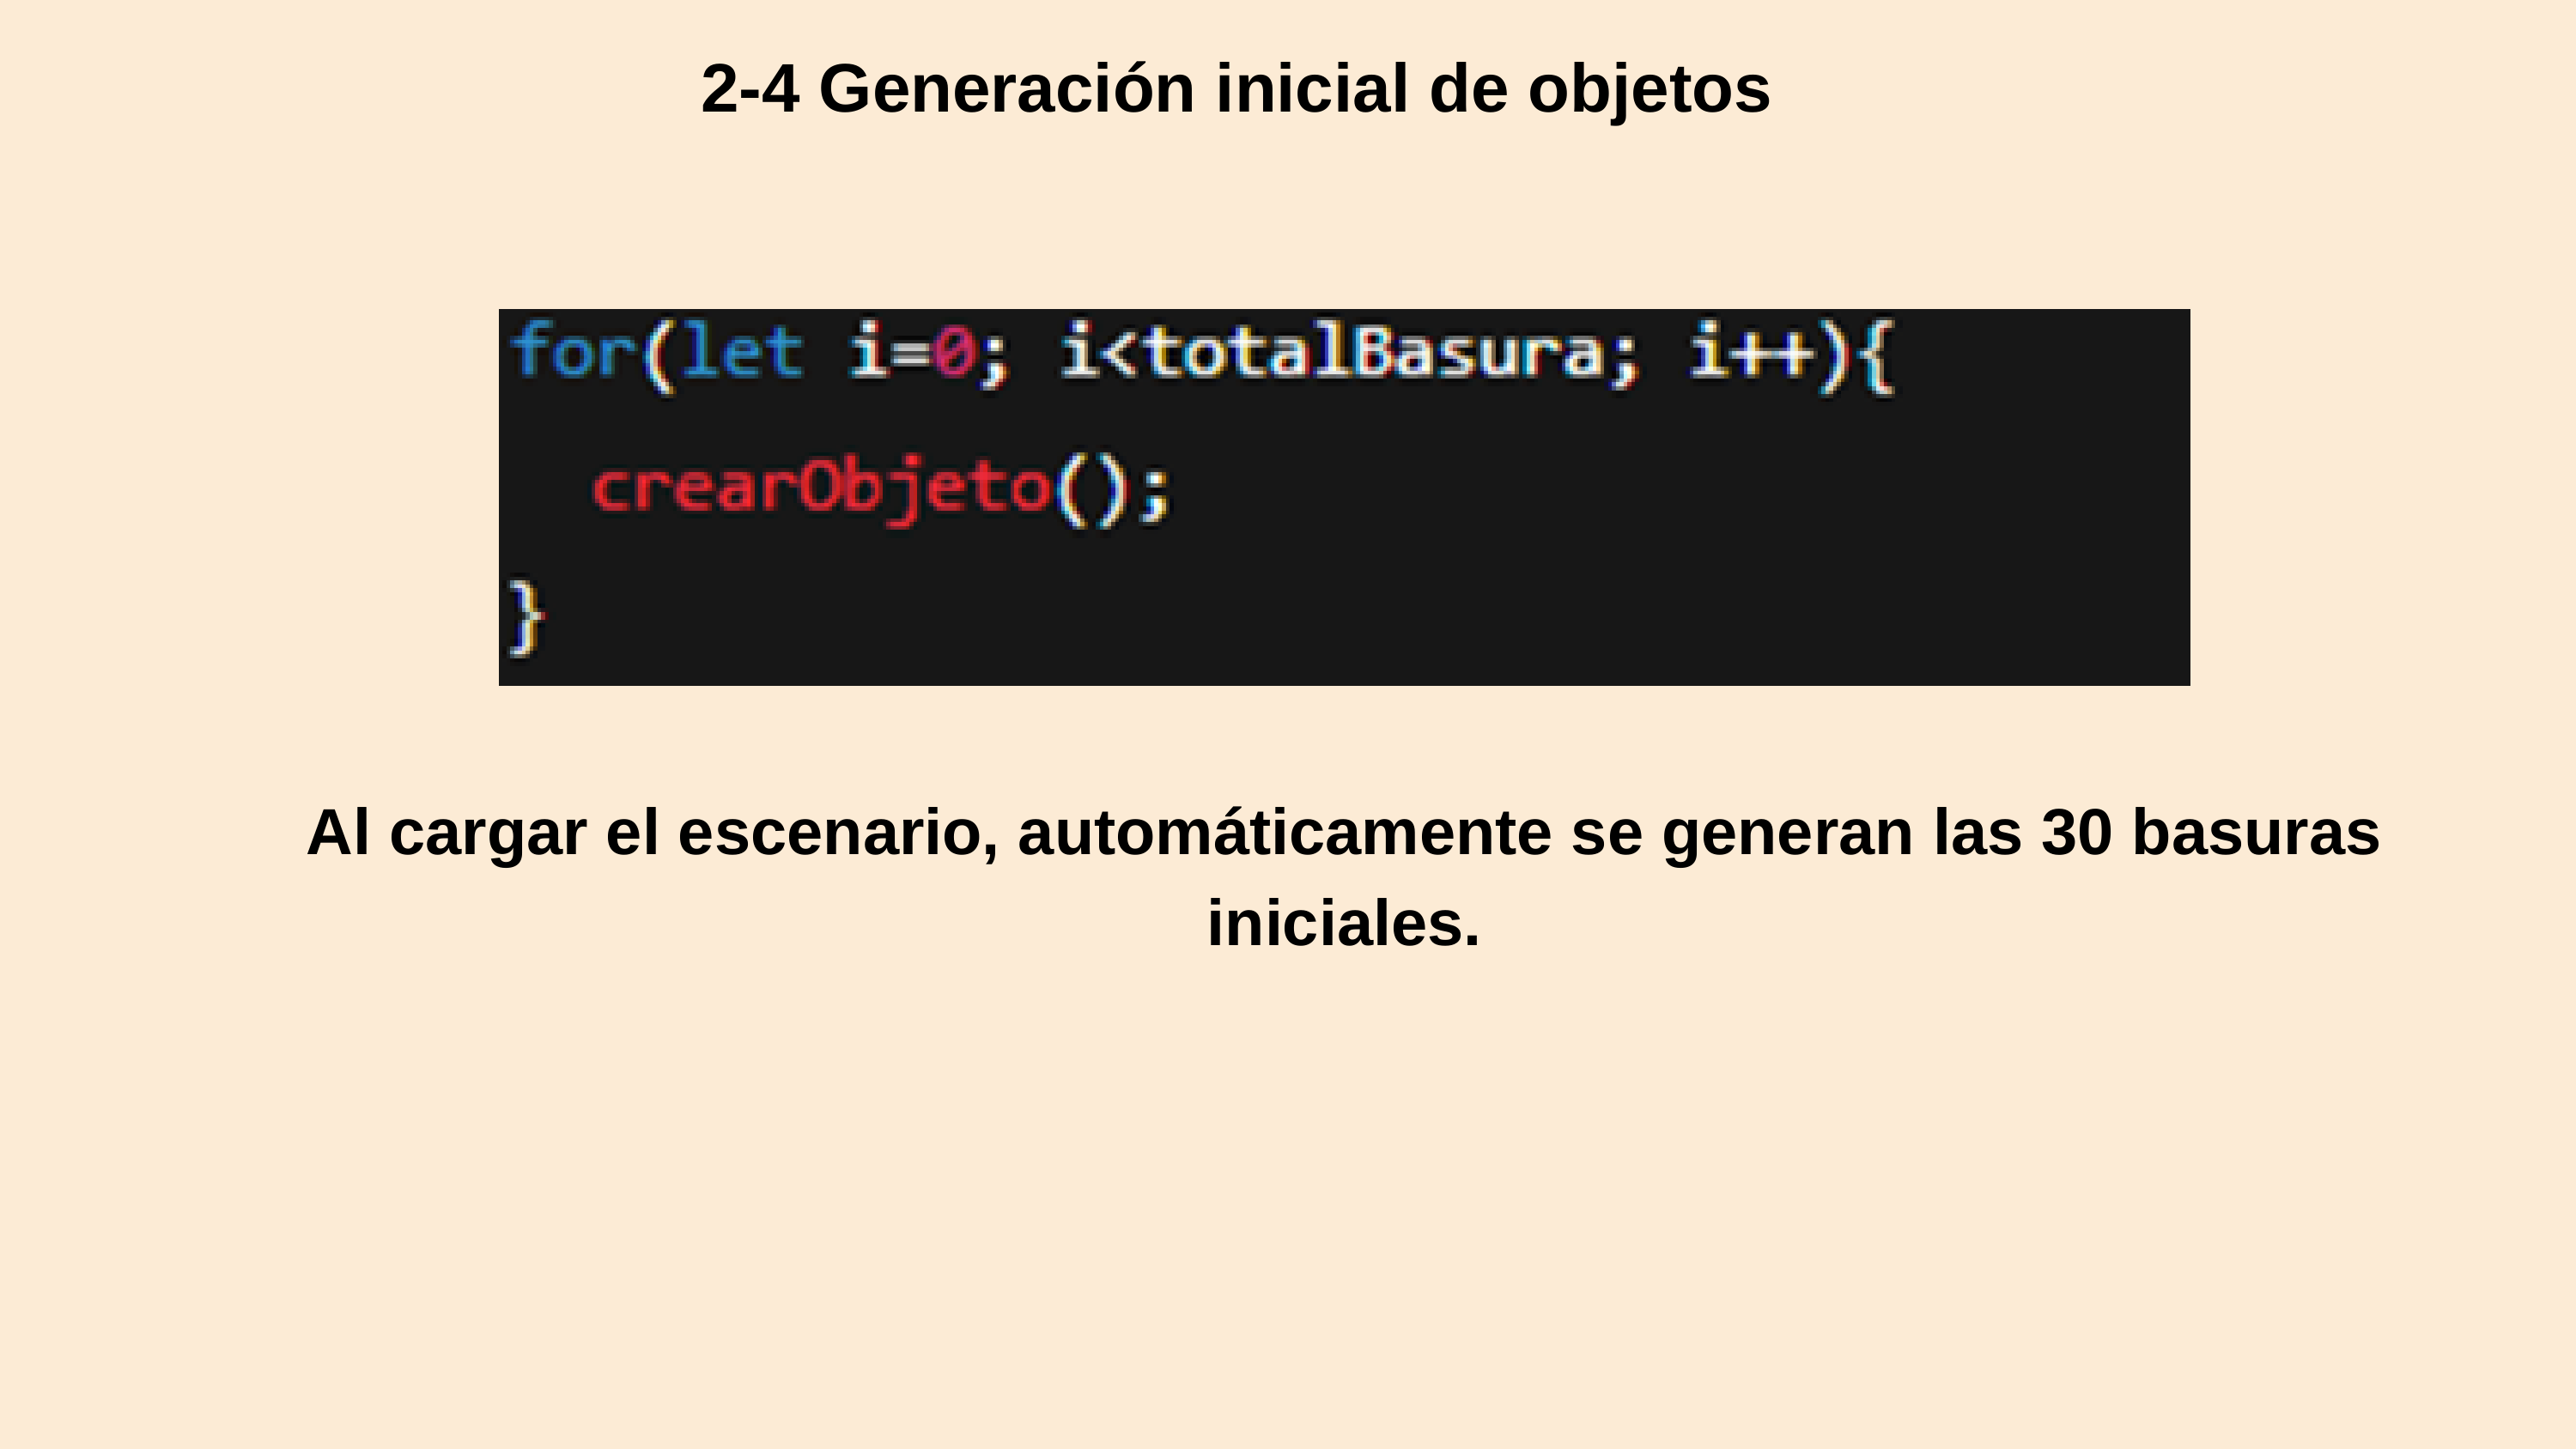

2-4 Generación inicial de objetos

Al cargar el escenario, automáticamente se generan las 30 basuras iniciales.